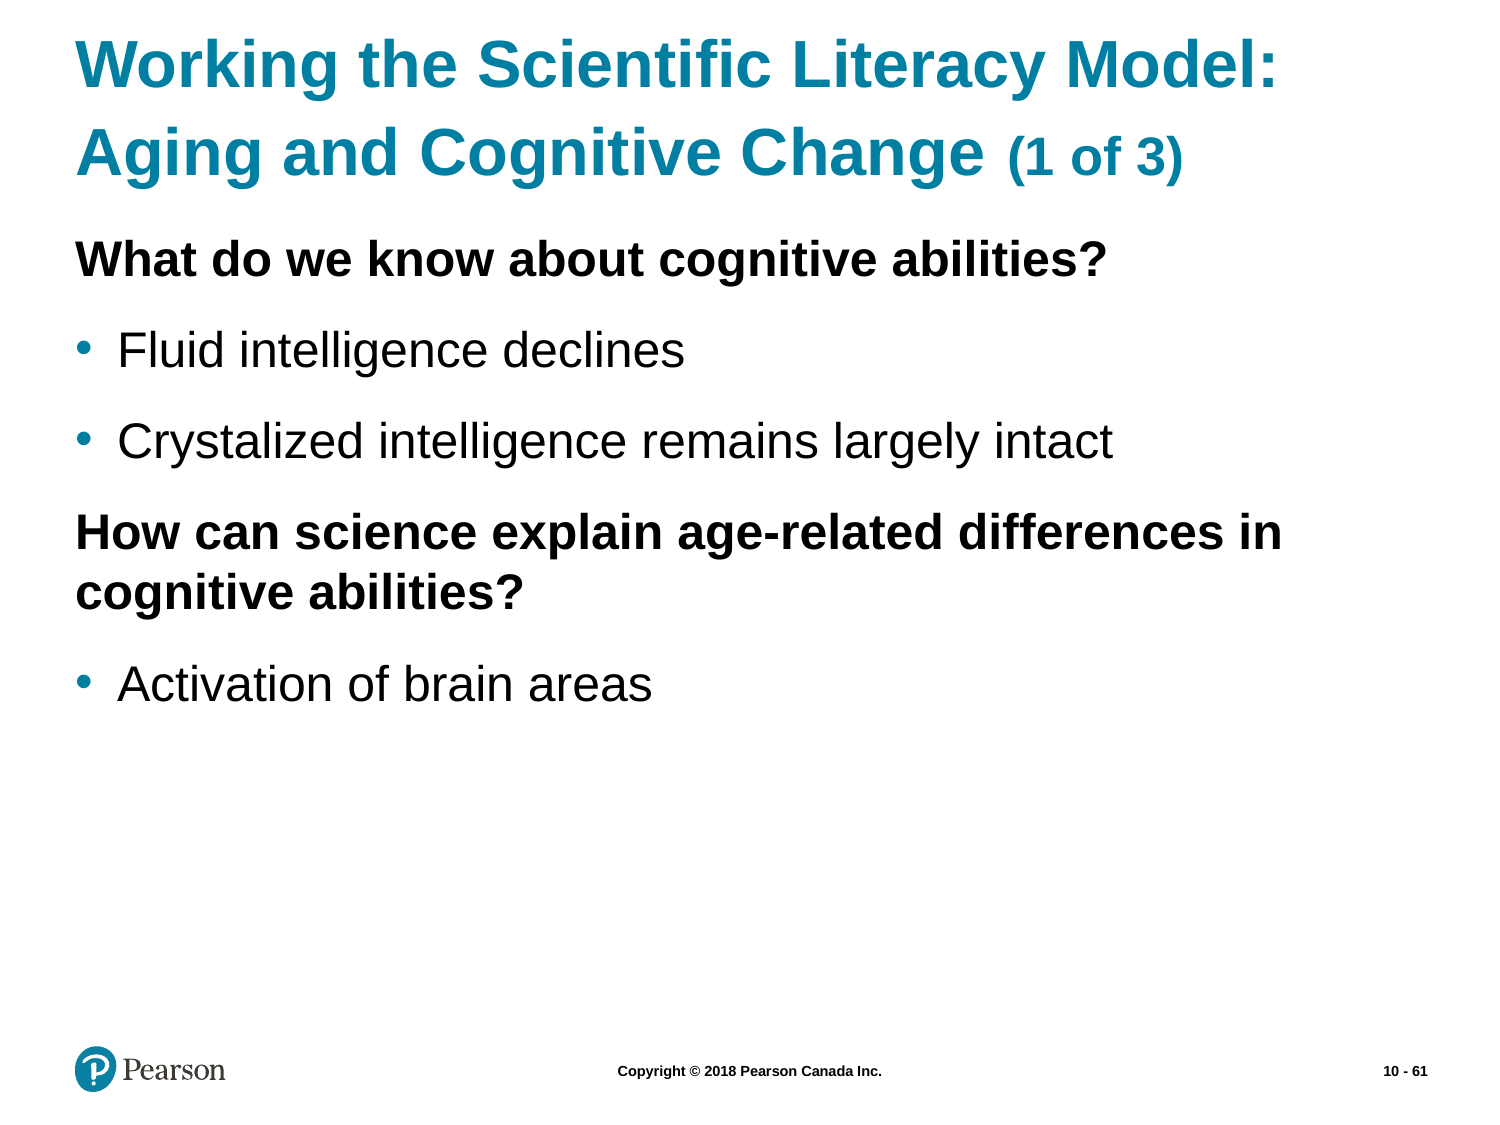

# Working the Scientific Literacy Model: Aging and Cognitive Change (1 of 3)
What do we know about cognitive abilities?
Fluid intelligence declines
Crystalized intelligence remains largely intact
How can science explain age-related differences in cognitive abilities?
Activation of brain areas